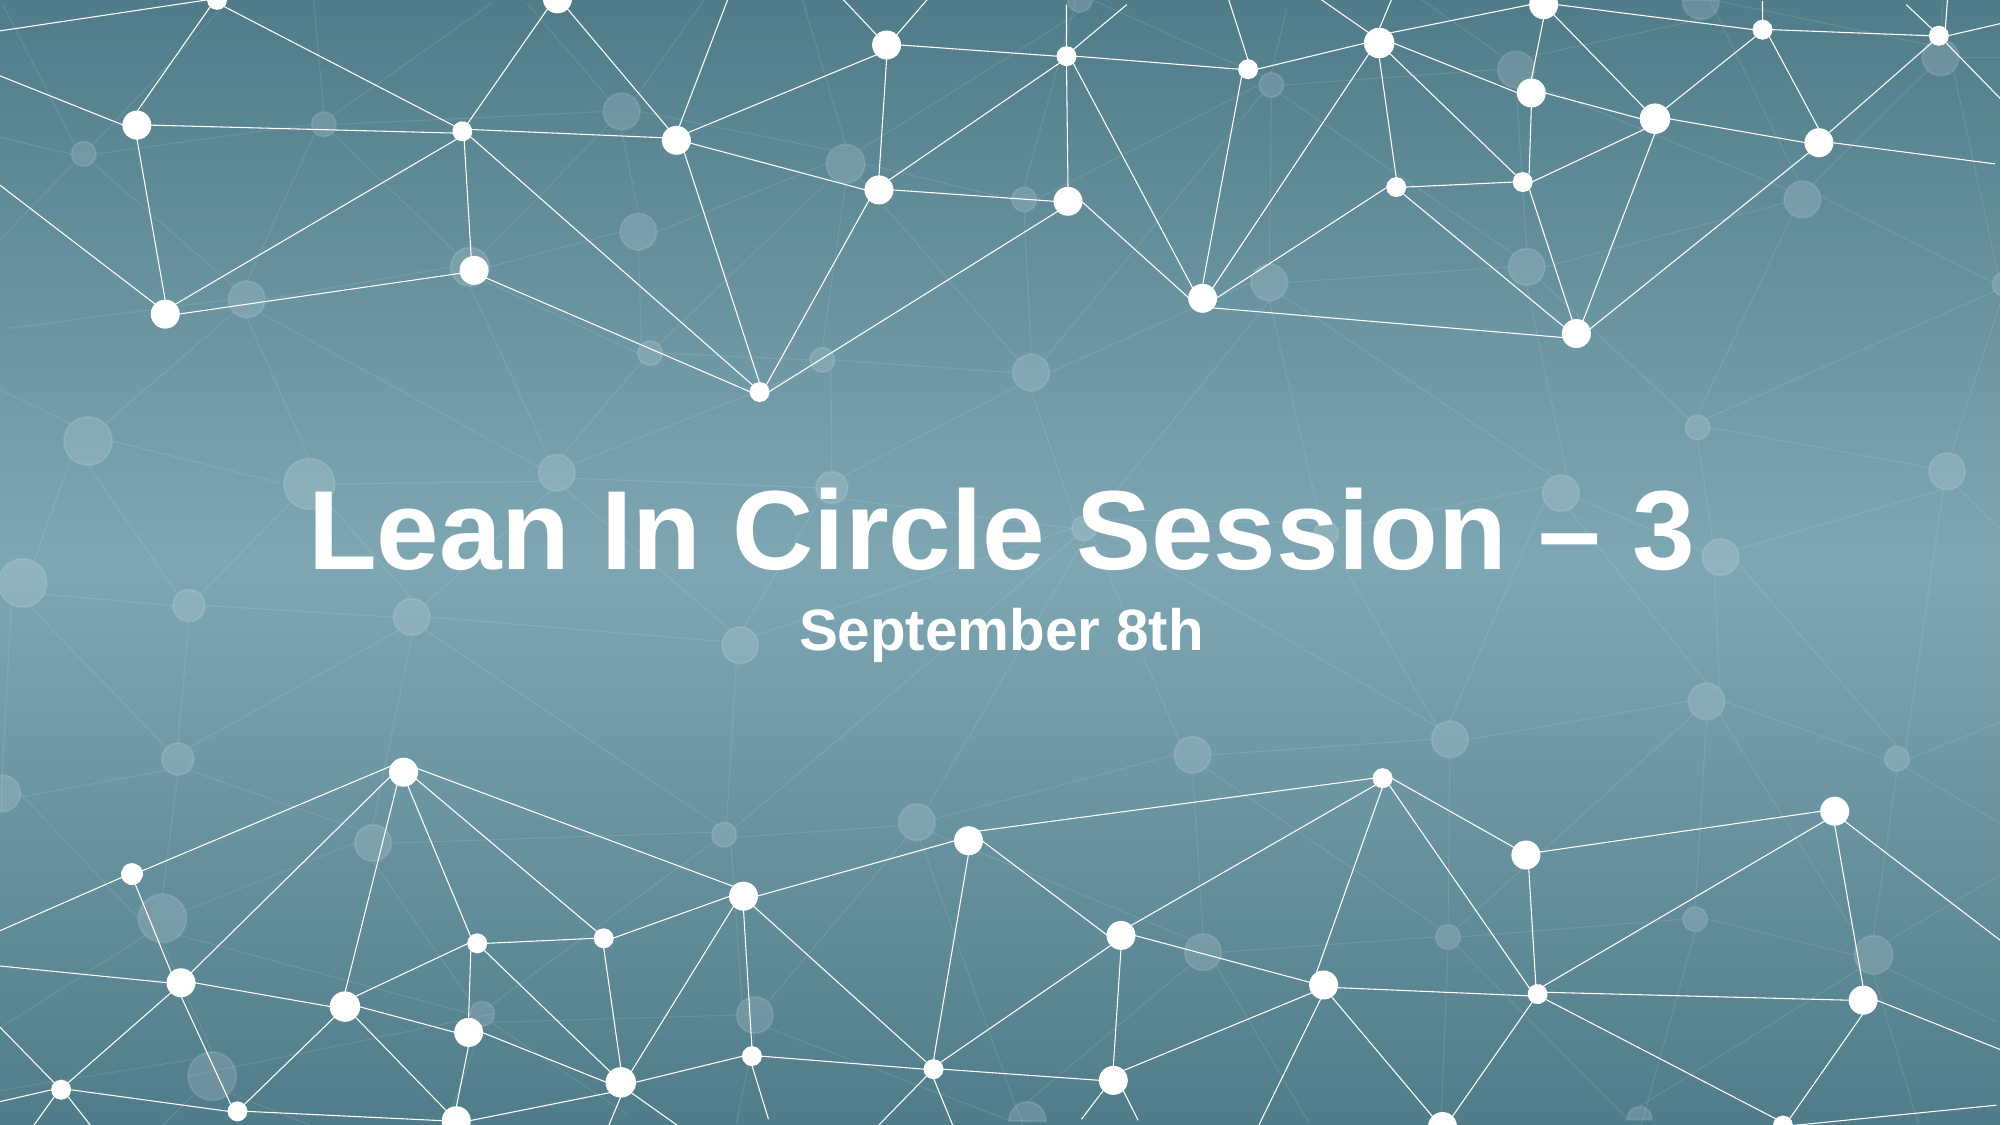

Lean In Circle Session – 3
September 8th